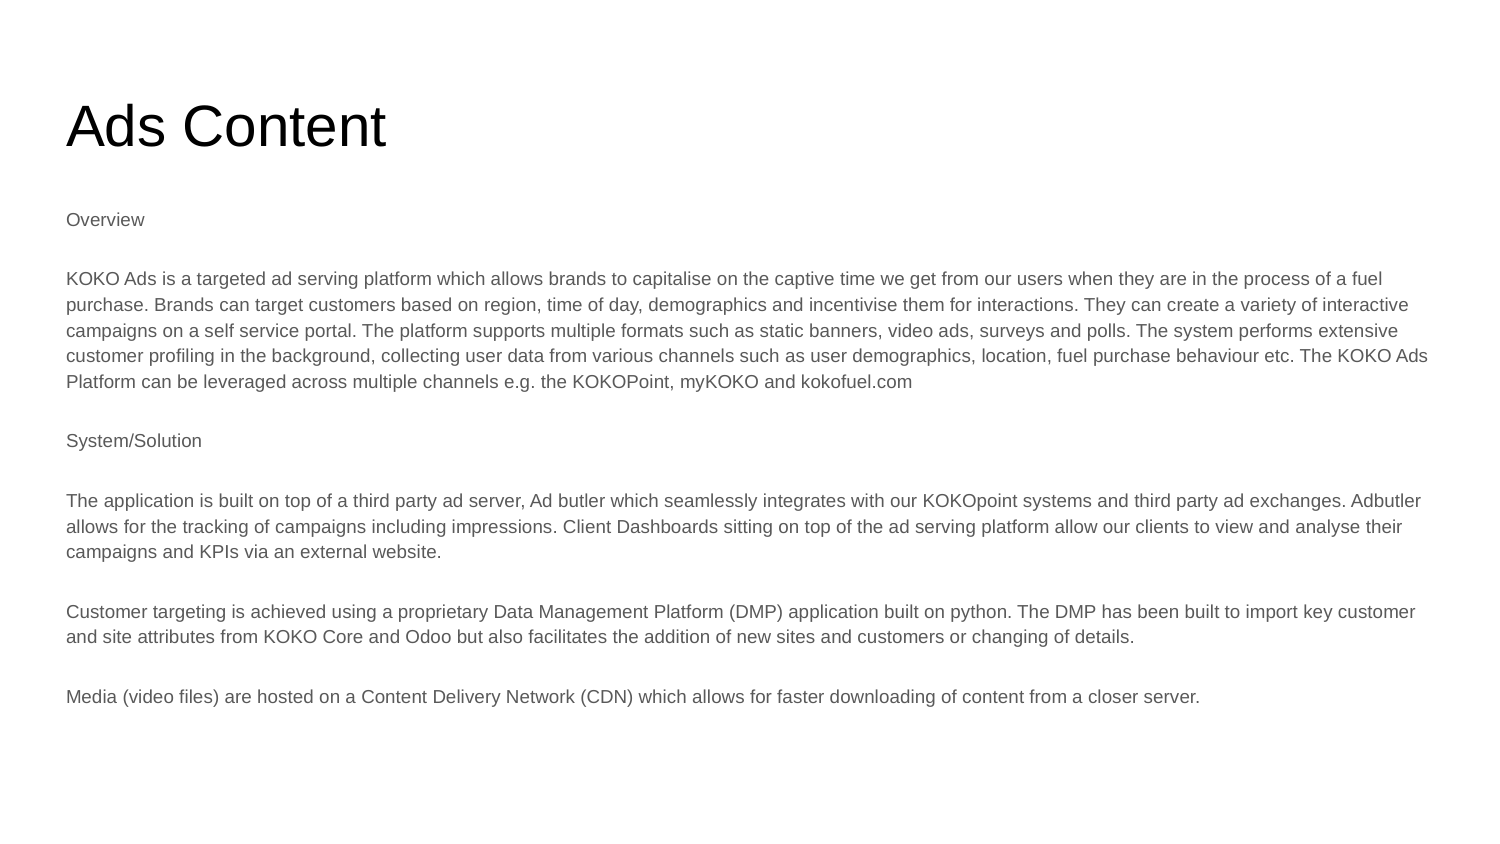

# Ads Content
Overview
KOKO Ads is a targeted ad serving platform which allows brands to capitalise on the captive time we get from our users when they are in the process of a fuel purchase. Brands can target customers based on region, time of day, demographics and incentivise them for interactions. They can create a variety of interactive campaigns on a self service portal. The platform supports multiple formats such as static banners, video ads, surveys and polls. The system performs extensive customer profiling in the background, collecting user data from various channels such as user demographics, location, fuel purchase behaviour etc. The KOKO Ads Platform can be leveraged across multiple channels e.g. the KOKOPoint, myKOKO and kokofuel.com
System/Solution
The application is built on top of a third party ad server, Ad butler which seamlessly integrates with our KOKOpoint systems and third party ad exchanges. Adbutler allows for the tracking of campaigns including impressions. Client Dashboards sitting on top of the ad serving platform allow our clients to view and analyse their campaigns and KPIs via an external website.
Customer targeting is achieved using a proprietary Data Management Platform (DMP) application built on python. The DMP has been built to import key customer and site attributes from KOKO Core and Odoo but also facilitates the addition of new sites and customers or changing of details.
Media (video files) are hosted on a Content Delivery Network (CDN) which allows for faster downloading of content from a closer server.